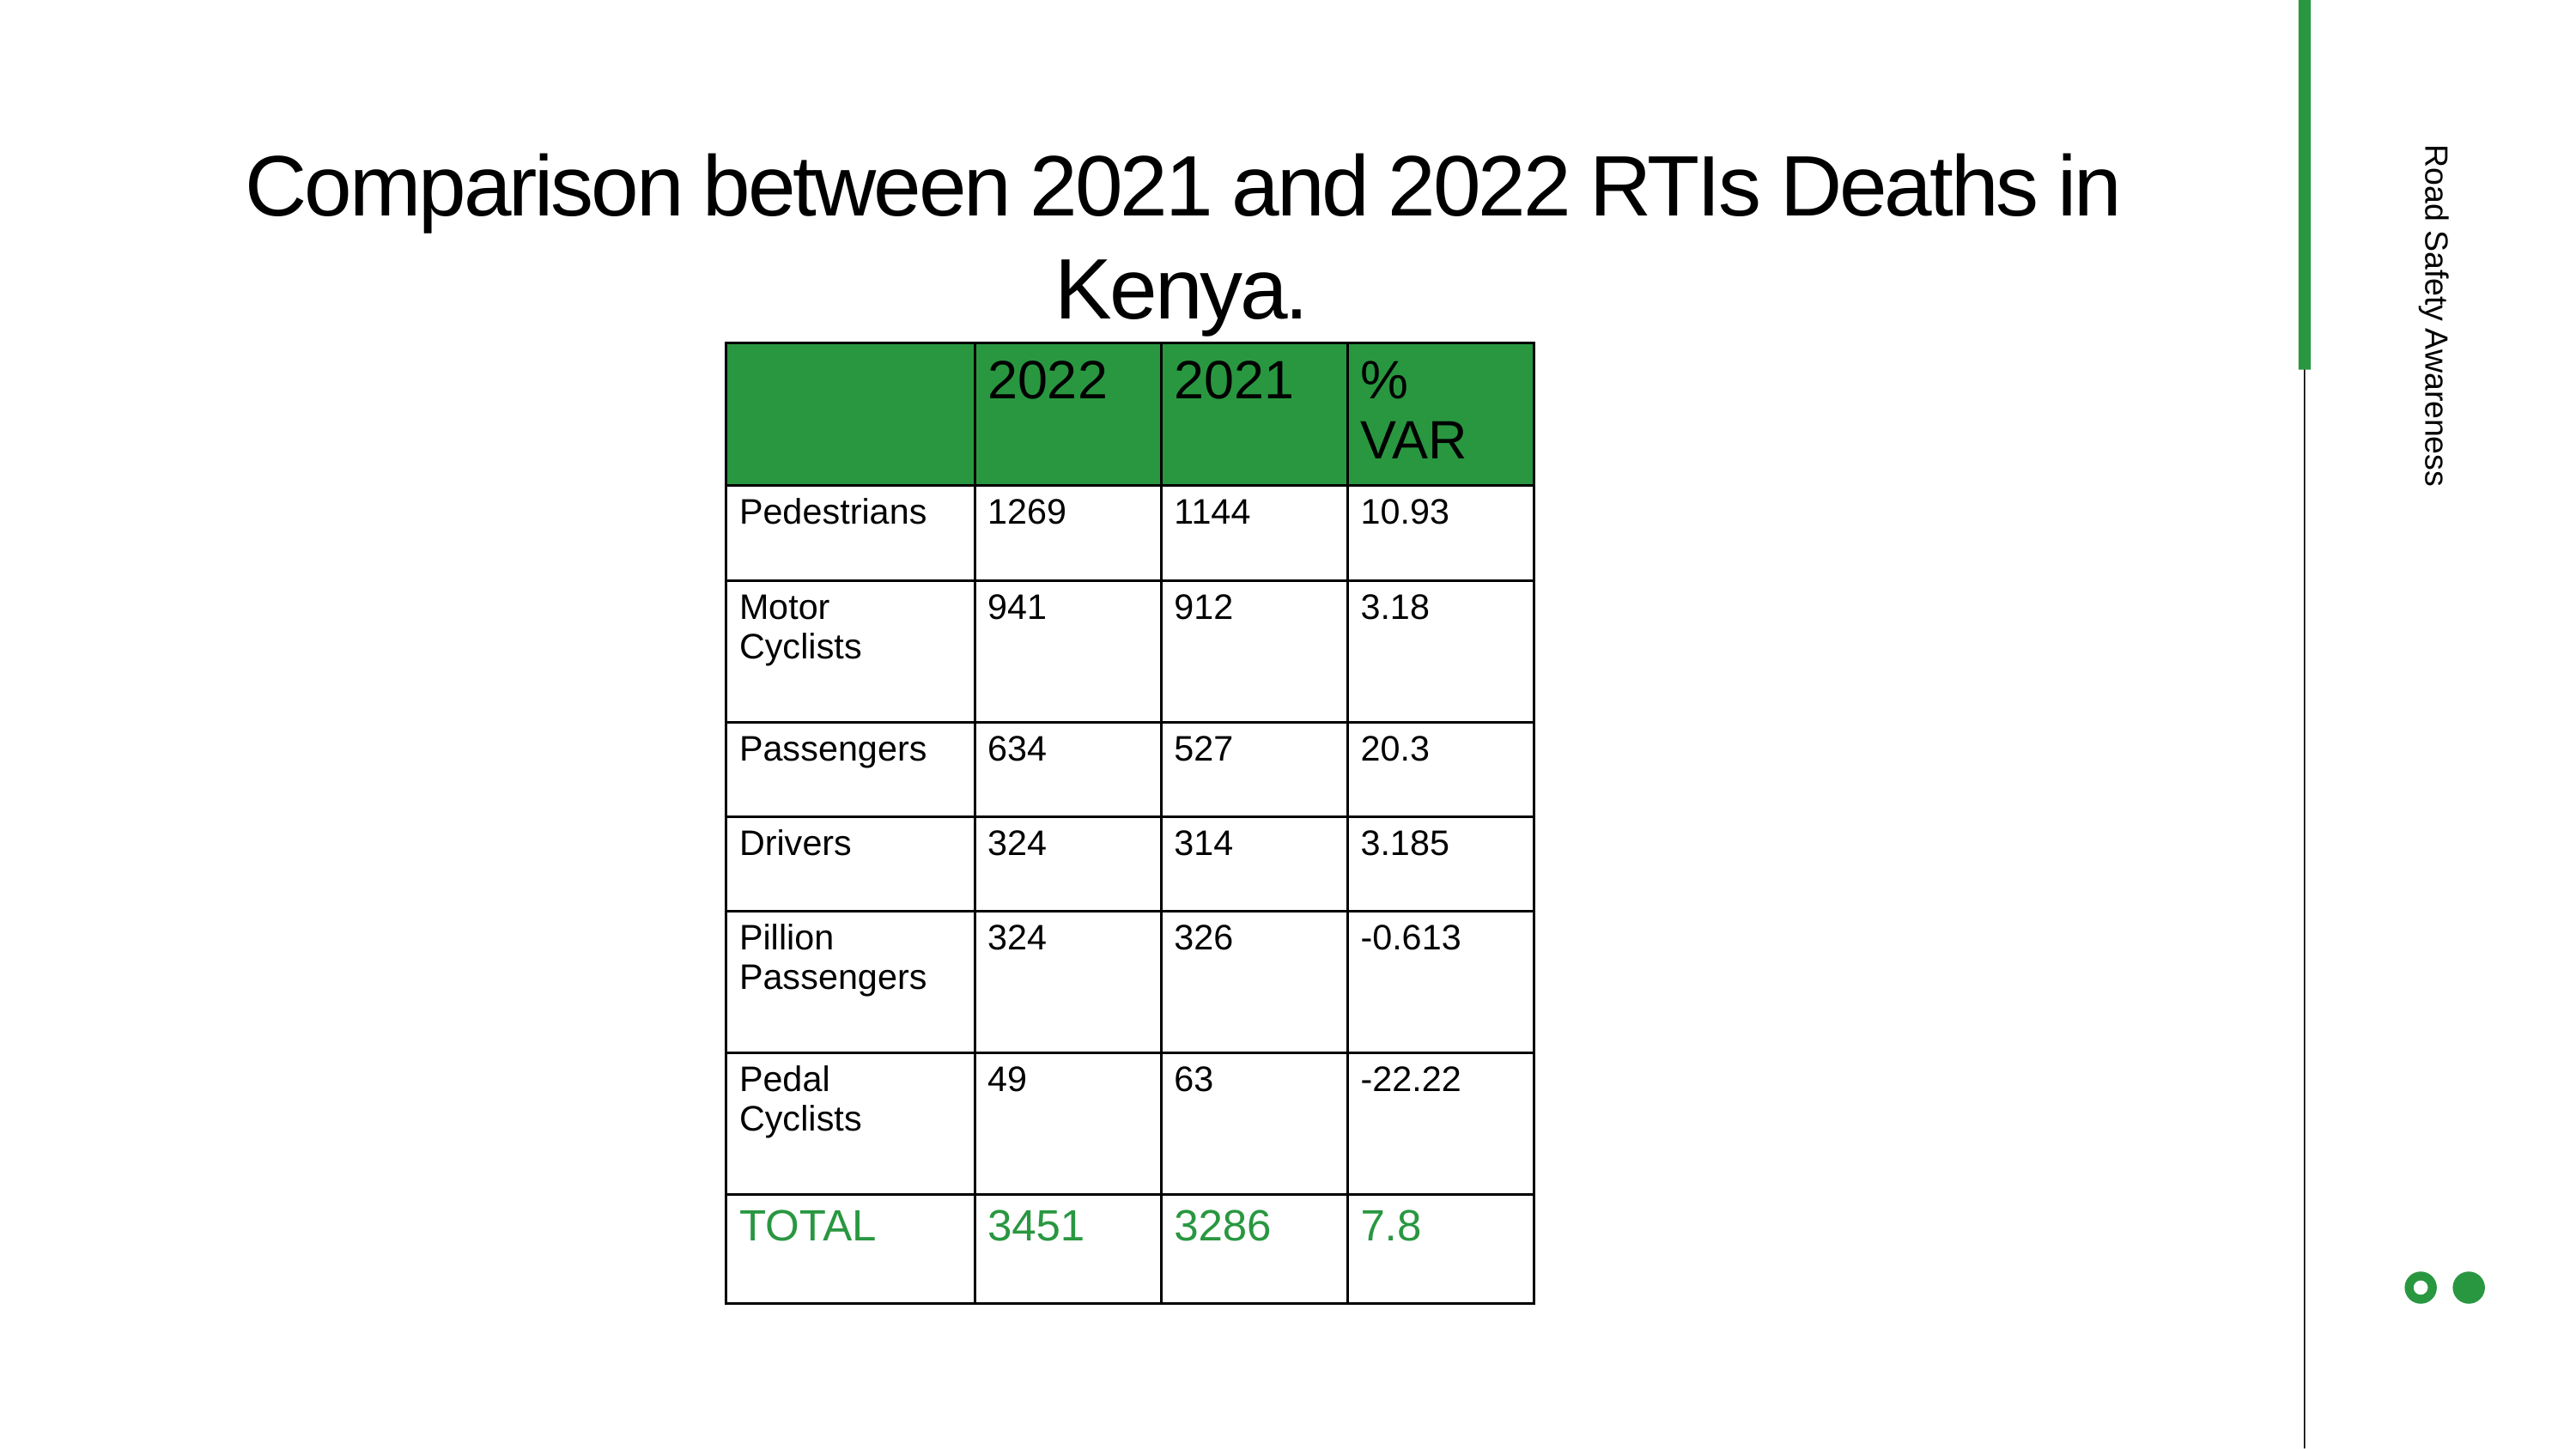

Comparison between 2021 and 2022 RTIs Deaths in Kenya.
|  | 2022 | 2021 | % VAR |
| --- | --- | --- | --- |
| Pedestrians | 1269 | 1144 | 10.93 |
| Motor Cyclists | 941 | 912 | 3.18 |
| Passengers | 634 | 527 | 20.3 |
| Drivers | 324 | 314 | 3.185 |
| Pillion Passengers | 324 | 326 | -0.613 |
| Pedal Cyclists | 49 | 63 | -22.22 |
| TOTAL | 3451 | 3286 | 7.8 |
Road Safety Awareness